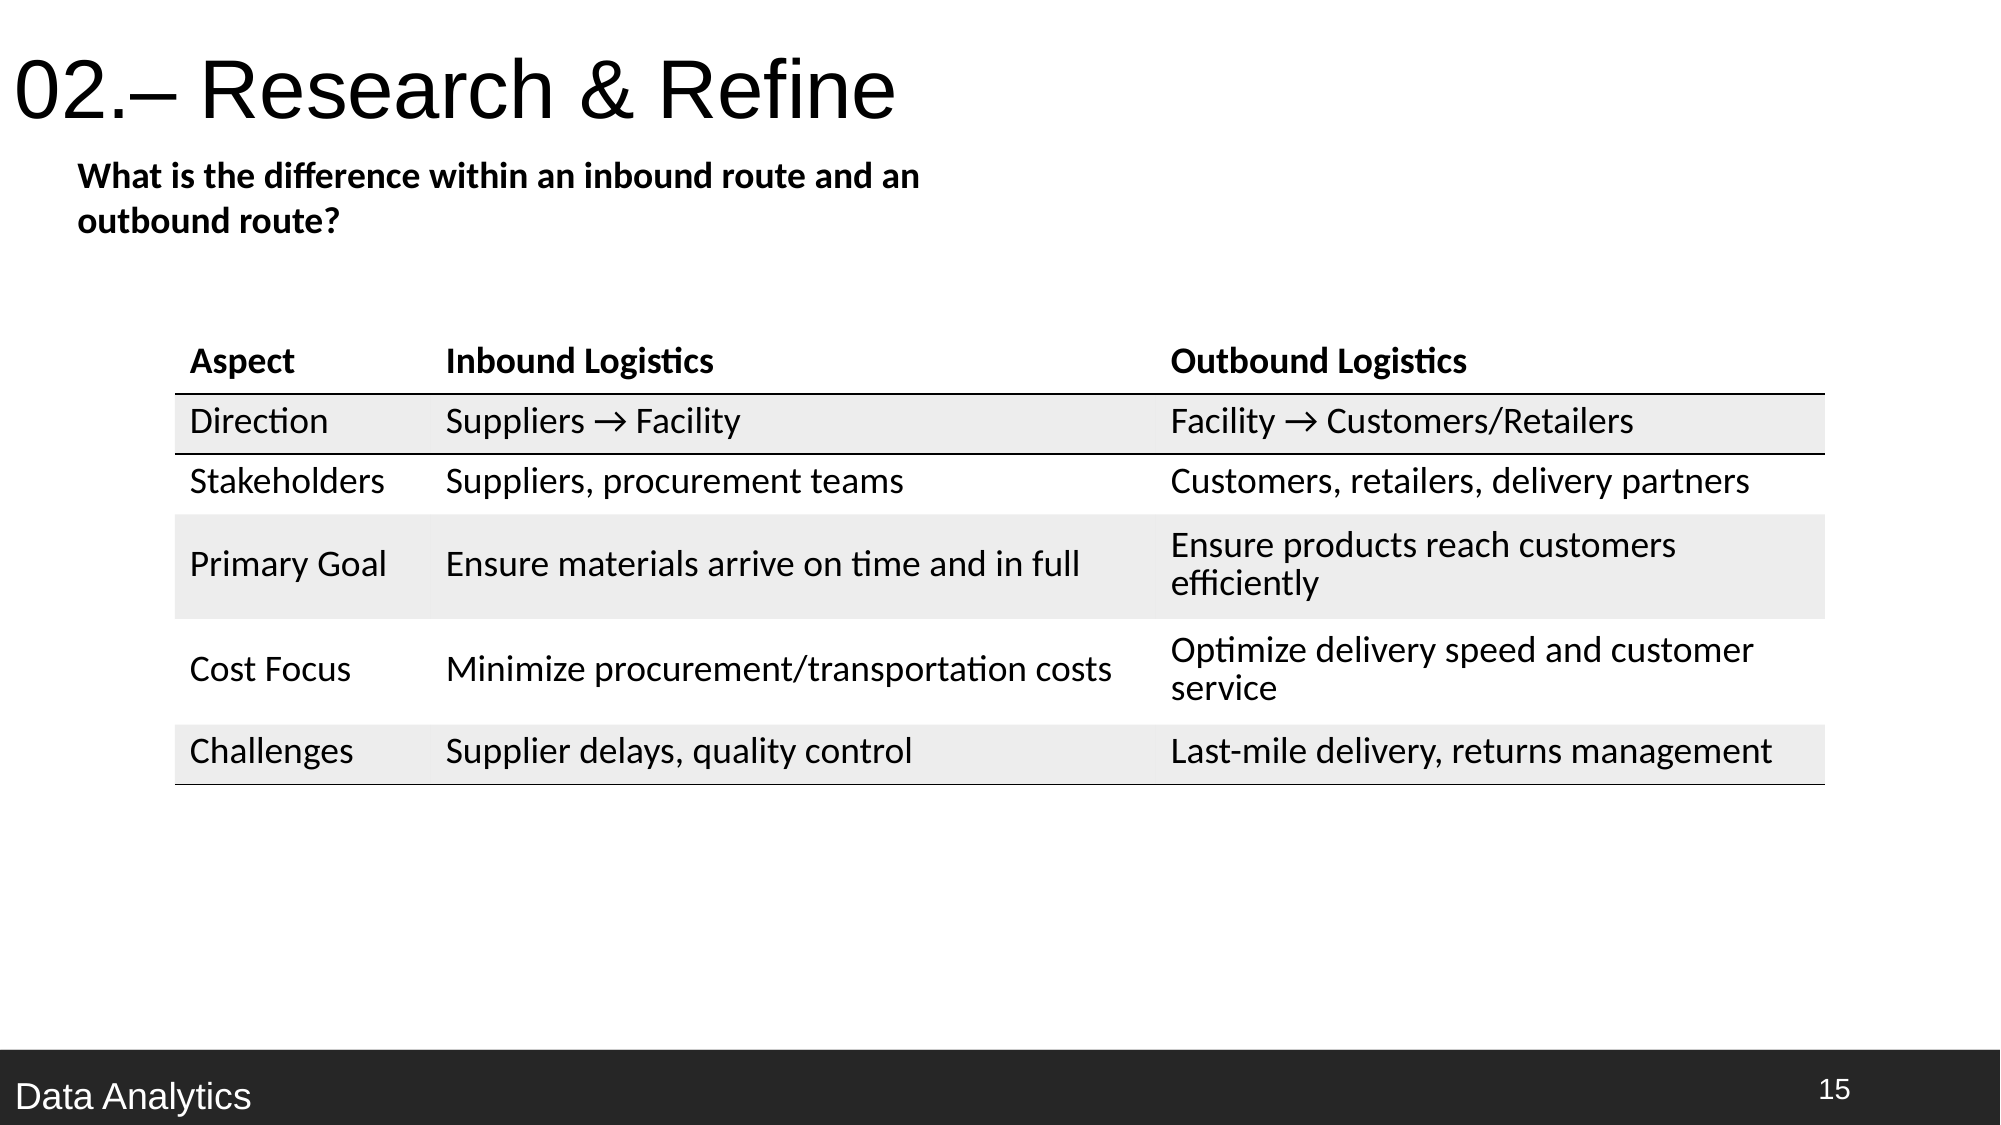

02.– Research & Refine
What is the difference within an inbound route and an outbound route?
| Aspect | Inbound Logistics | Outbound Logistics |
| --- | --- | --- |
| Direction | Suppliers → Facility | Facility → Customers/Retailers |
| Stakeholders | Suppliers, procurement teams | Customers, retailers, delivery partners |
| Primary Goal | Ensure materials arrive on time and in full | Ensure products reach customers efficiently |
| Cost Focus | Minimize procurement/transportation costs | Optimize delivery speed and customer service |
| Challenges | Supplier delays, quality control | Last-mile delivery, returns management |
15
Data Analytics